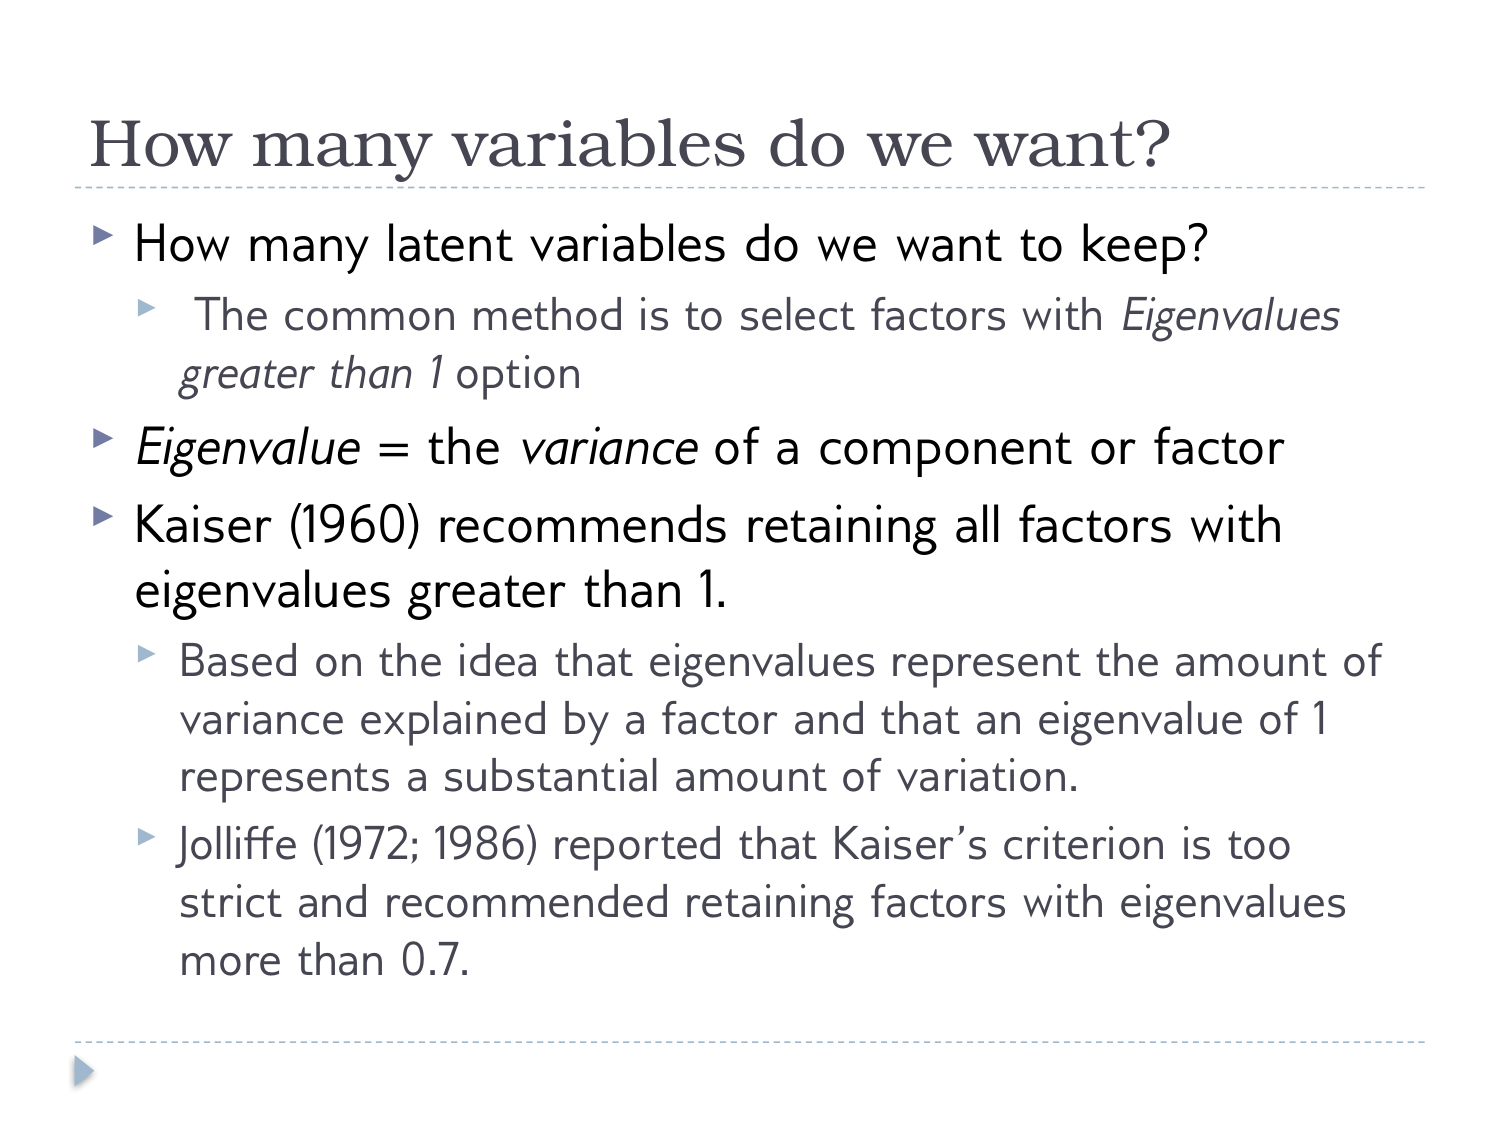

# How many variables do we want?
How many latent variables do we want to keep?
 The common method is to select factors with Eigenvalues greater than 1 option
Eigenvalue = the variance of a component or factor
Kaiser (1960) recommends retaining all factors with eigenvalues greater than 1.
Based on the idea that eigenvalues represent the amount of variance explained by a factor and that an eigenvalue of 1 represents a substantial amount of variation.
Jolliffe (1972; 1986) reported that Kaiser’s criterion is too strict and recommended retaining factors with eigenvalues more than 0.7.